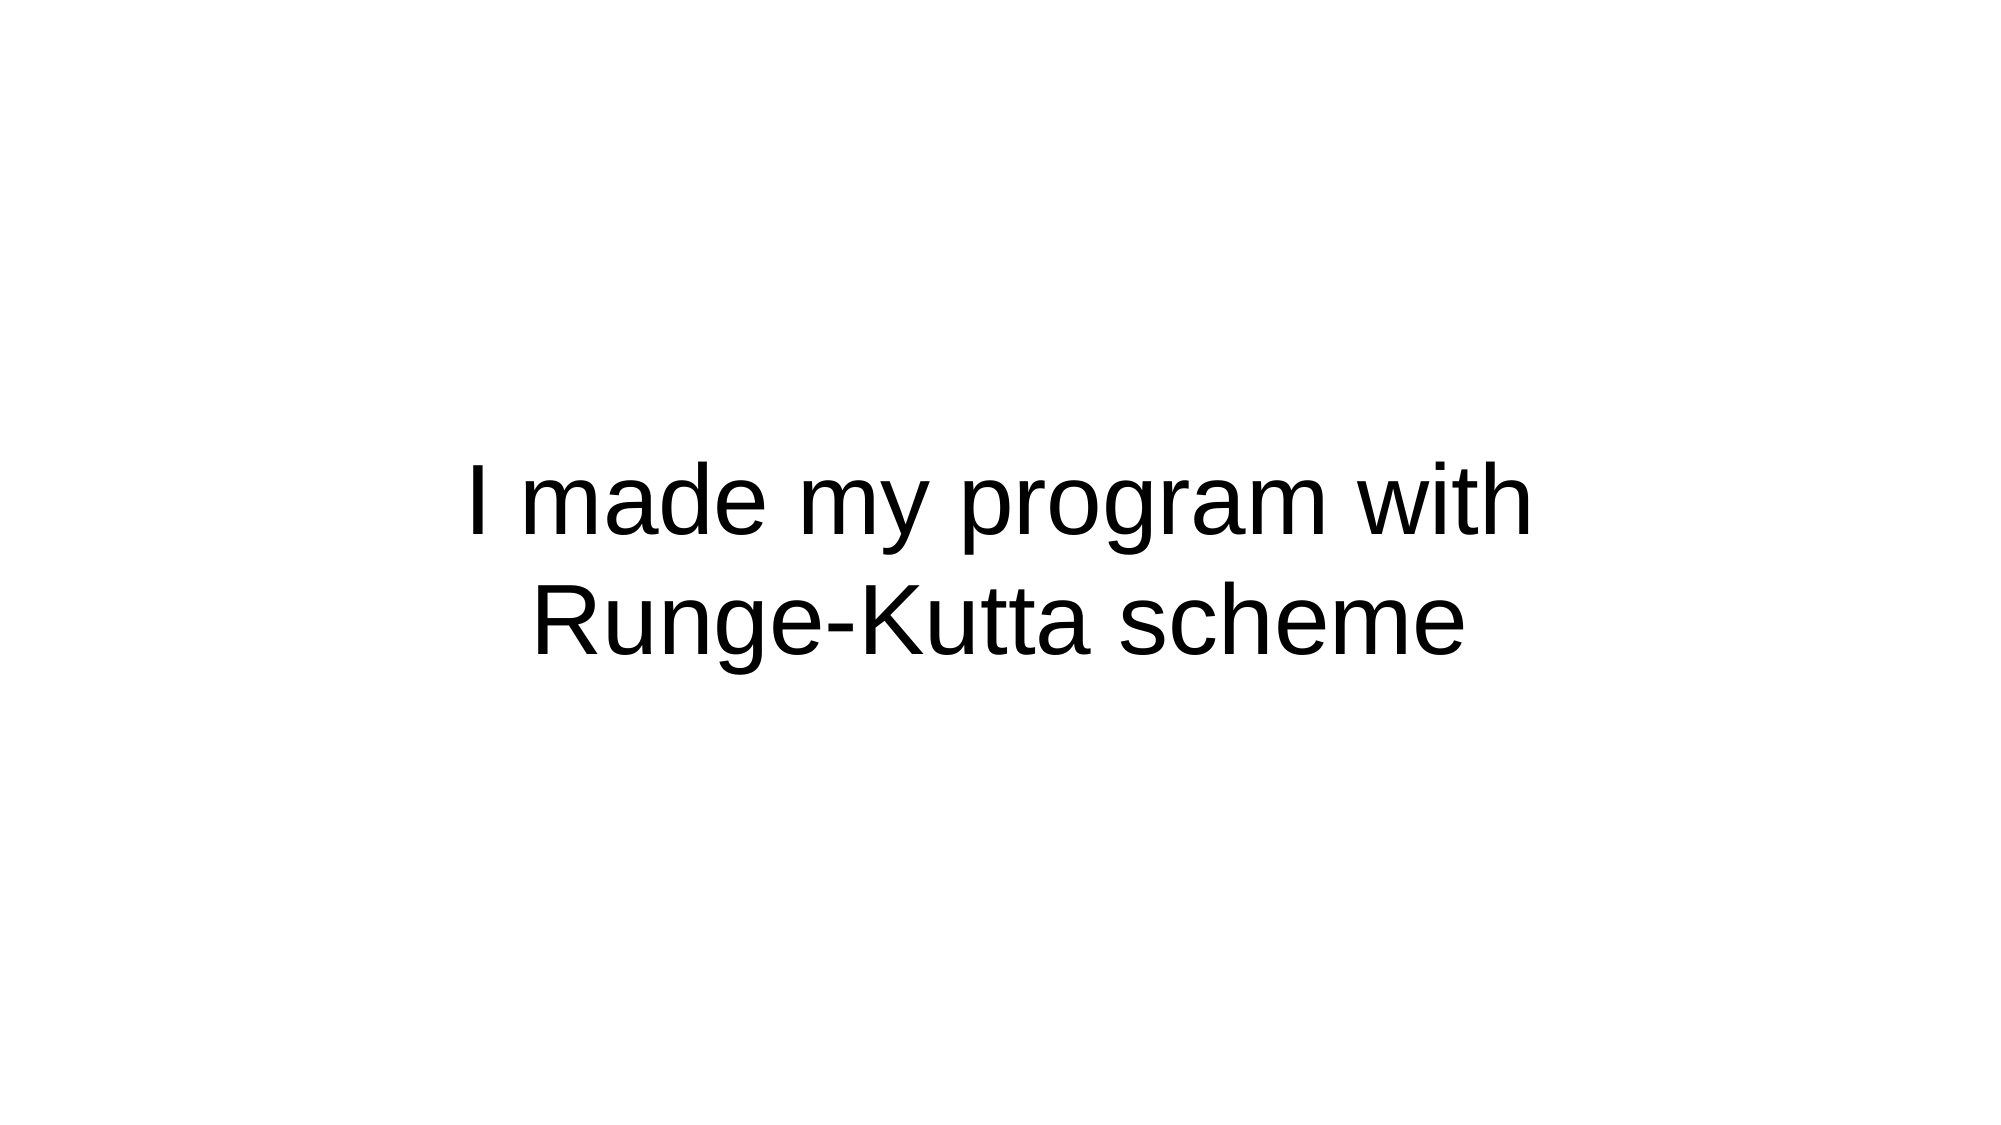

I made my program with Runge-Kutta scheme